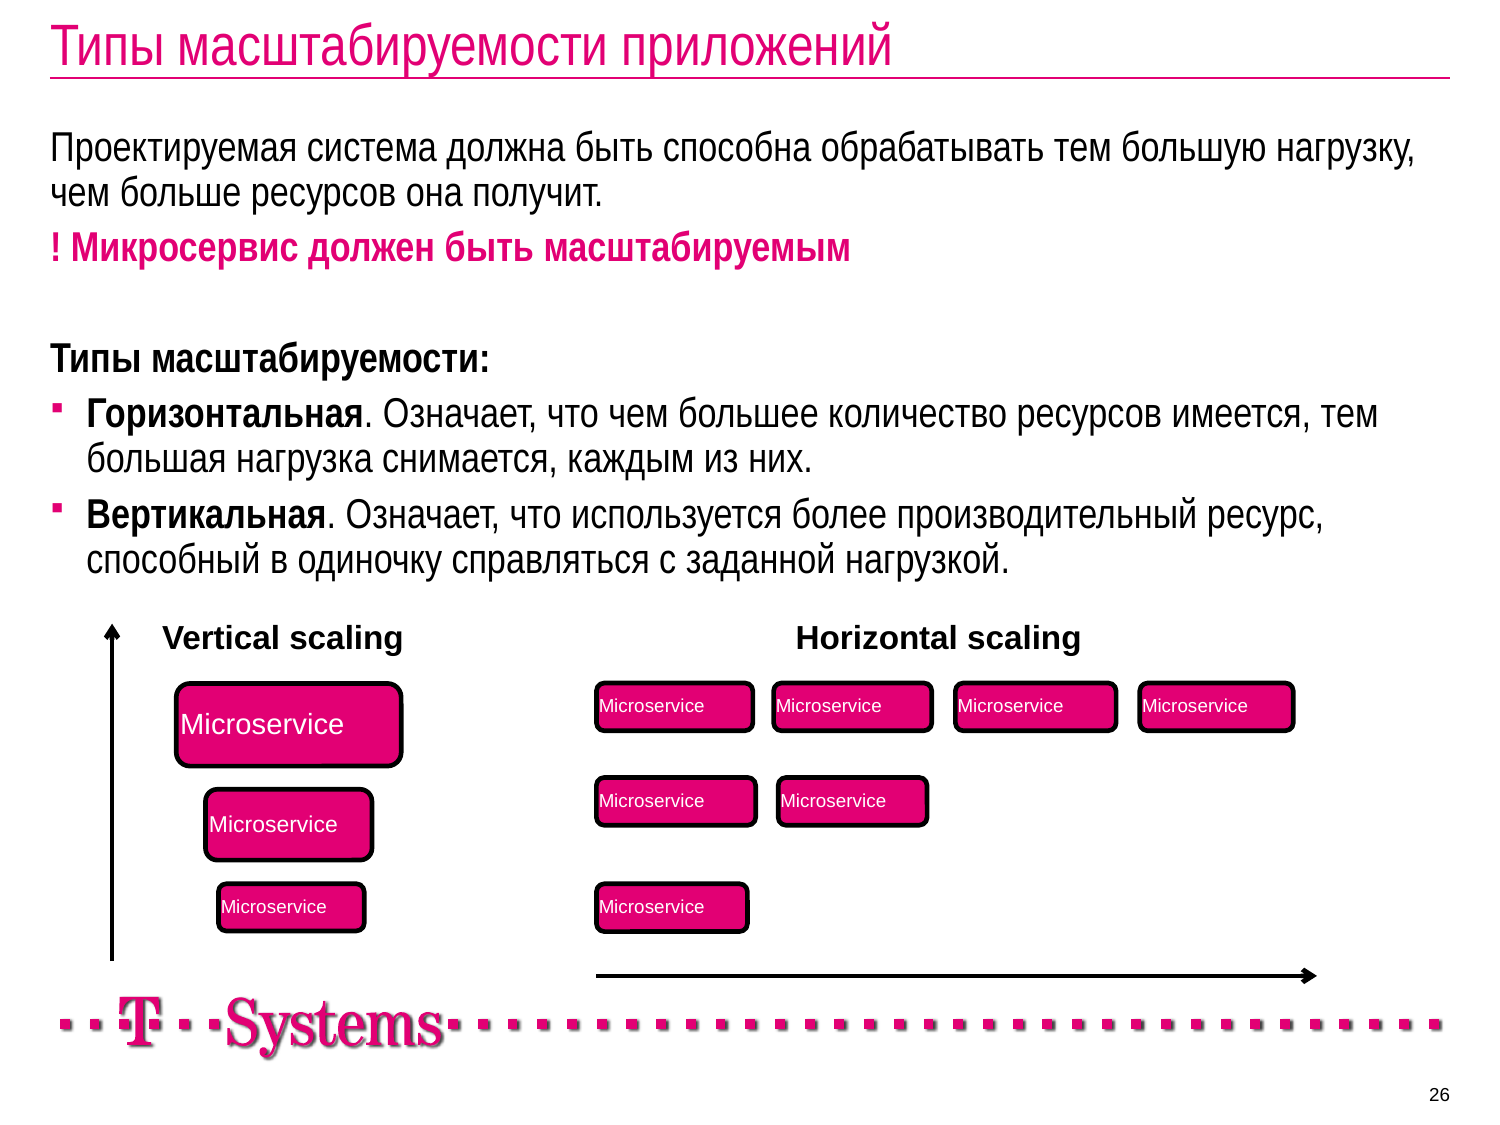

# Типы масштабируемости приложений
Проектируемая система должна быть способна обрабатывать тем большую нагрузку, чем больше ресурсов она получит.
! Микросервис должен быть масштабируемым

Типы масштабируемости:
Горизонтальная. Означает, что чем большее количество ресурсов имеется, тем большая нагрузка снимается, каждым из них.
Вертикальная. Означает, что используется более производительный ресурс, способный в одиночку справляться с заданной нагрузкой.
Vertical scaling
Horizontal scaling
Microservice
Microservice
Microservice
Microservice
Microservice
Microservice
Microservice
Microservice
Microservice
Microservice
26